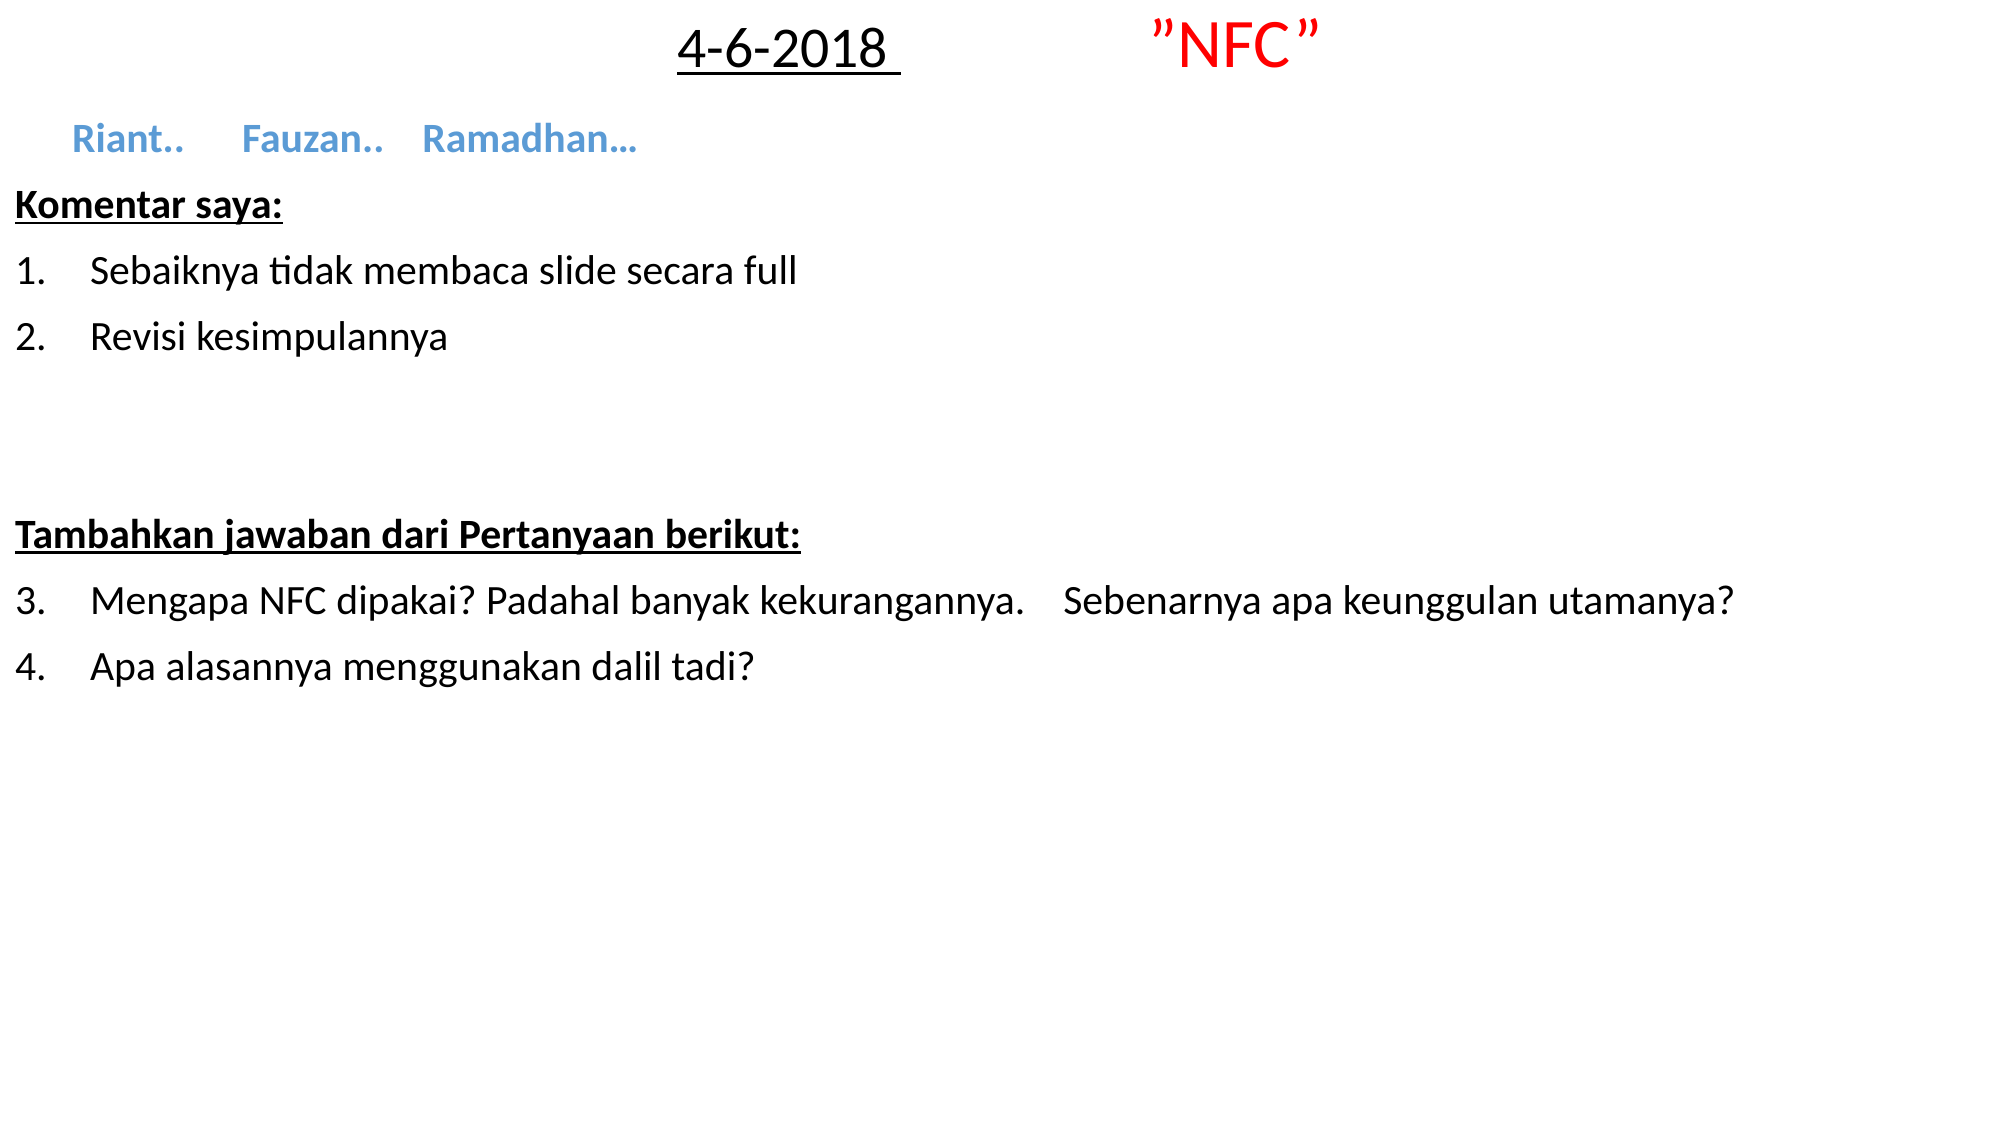

# 4-6-2018                    ”NFC”
      Riant..      Fauzan..    Ramadhan…
Komentar saya:
Sebaiknya tidak membaca slide secara full
Revisi kesimpulannya

Tambahkan jawaban dari Pertanyaan berikut:
Mengapa NFC dipakai? Padahal banyak kekurangannya.    Sebenarnya apa keunggulan utamanya?
Apa alasannya menggunakan dalil tadi?